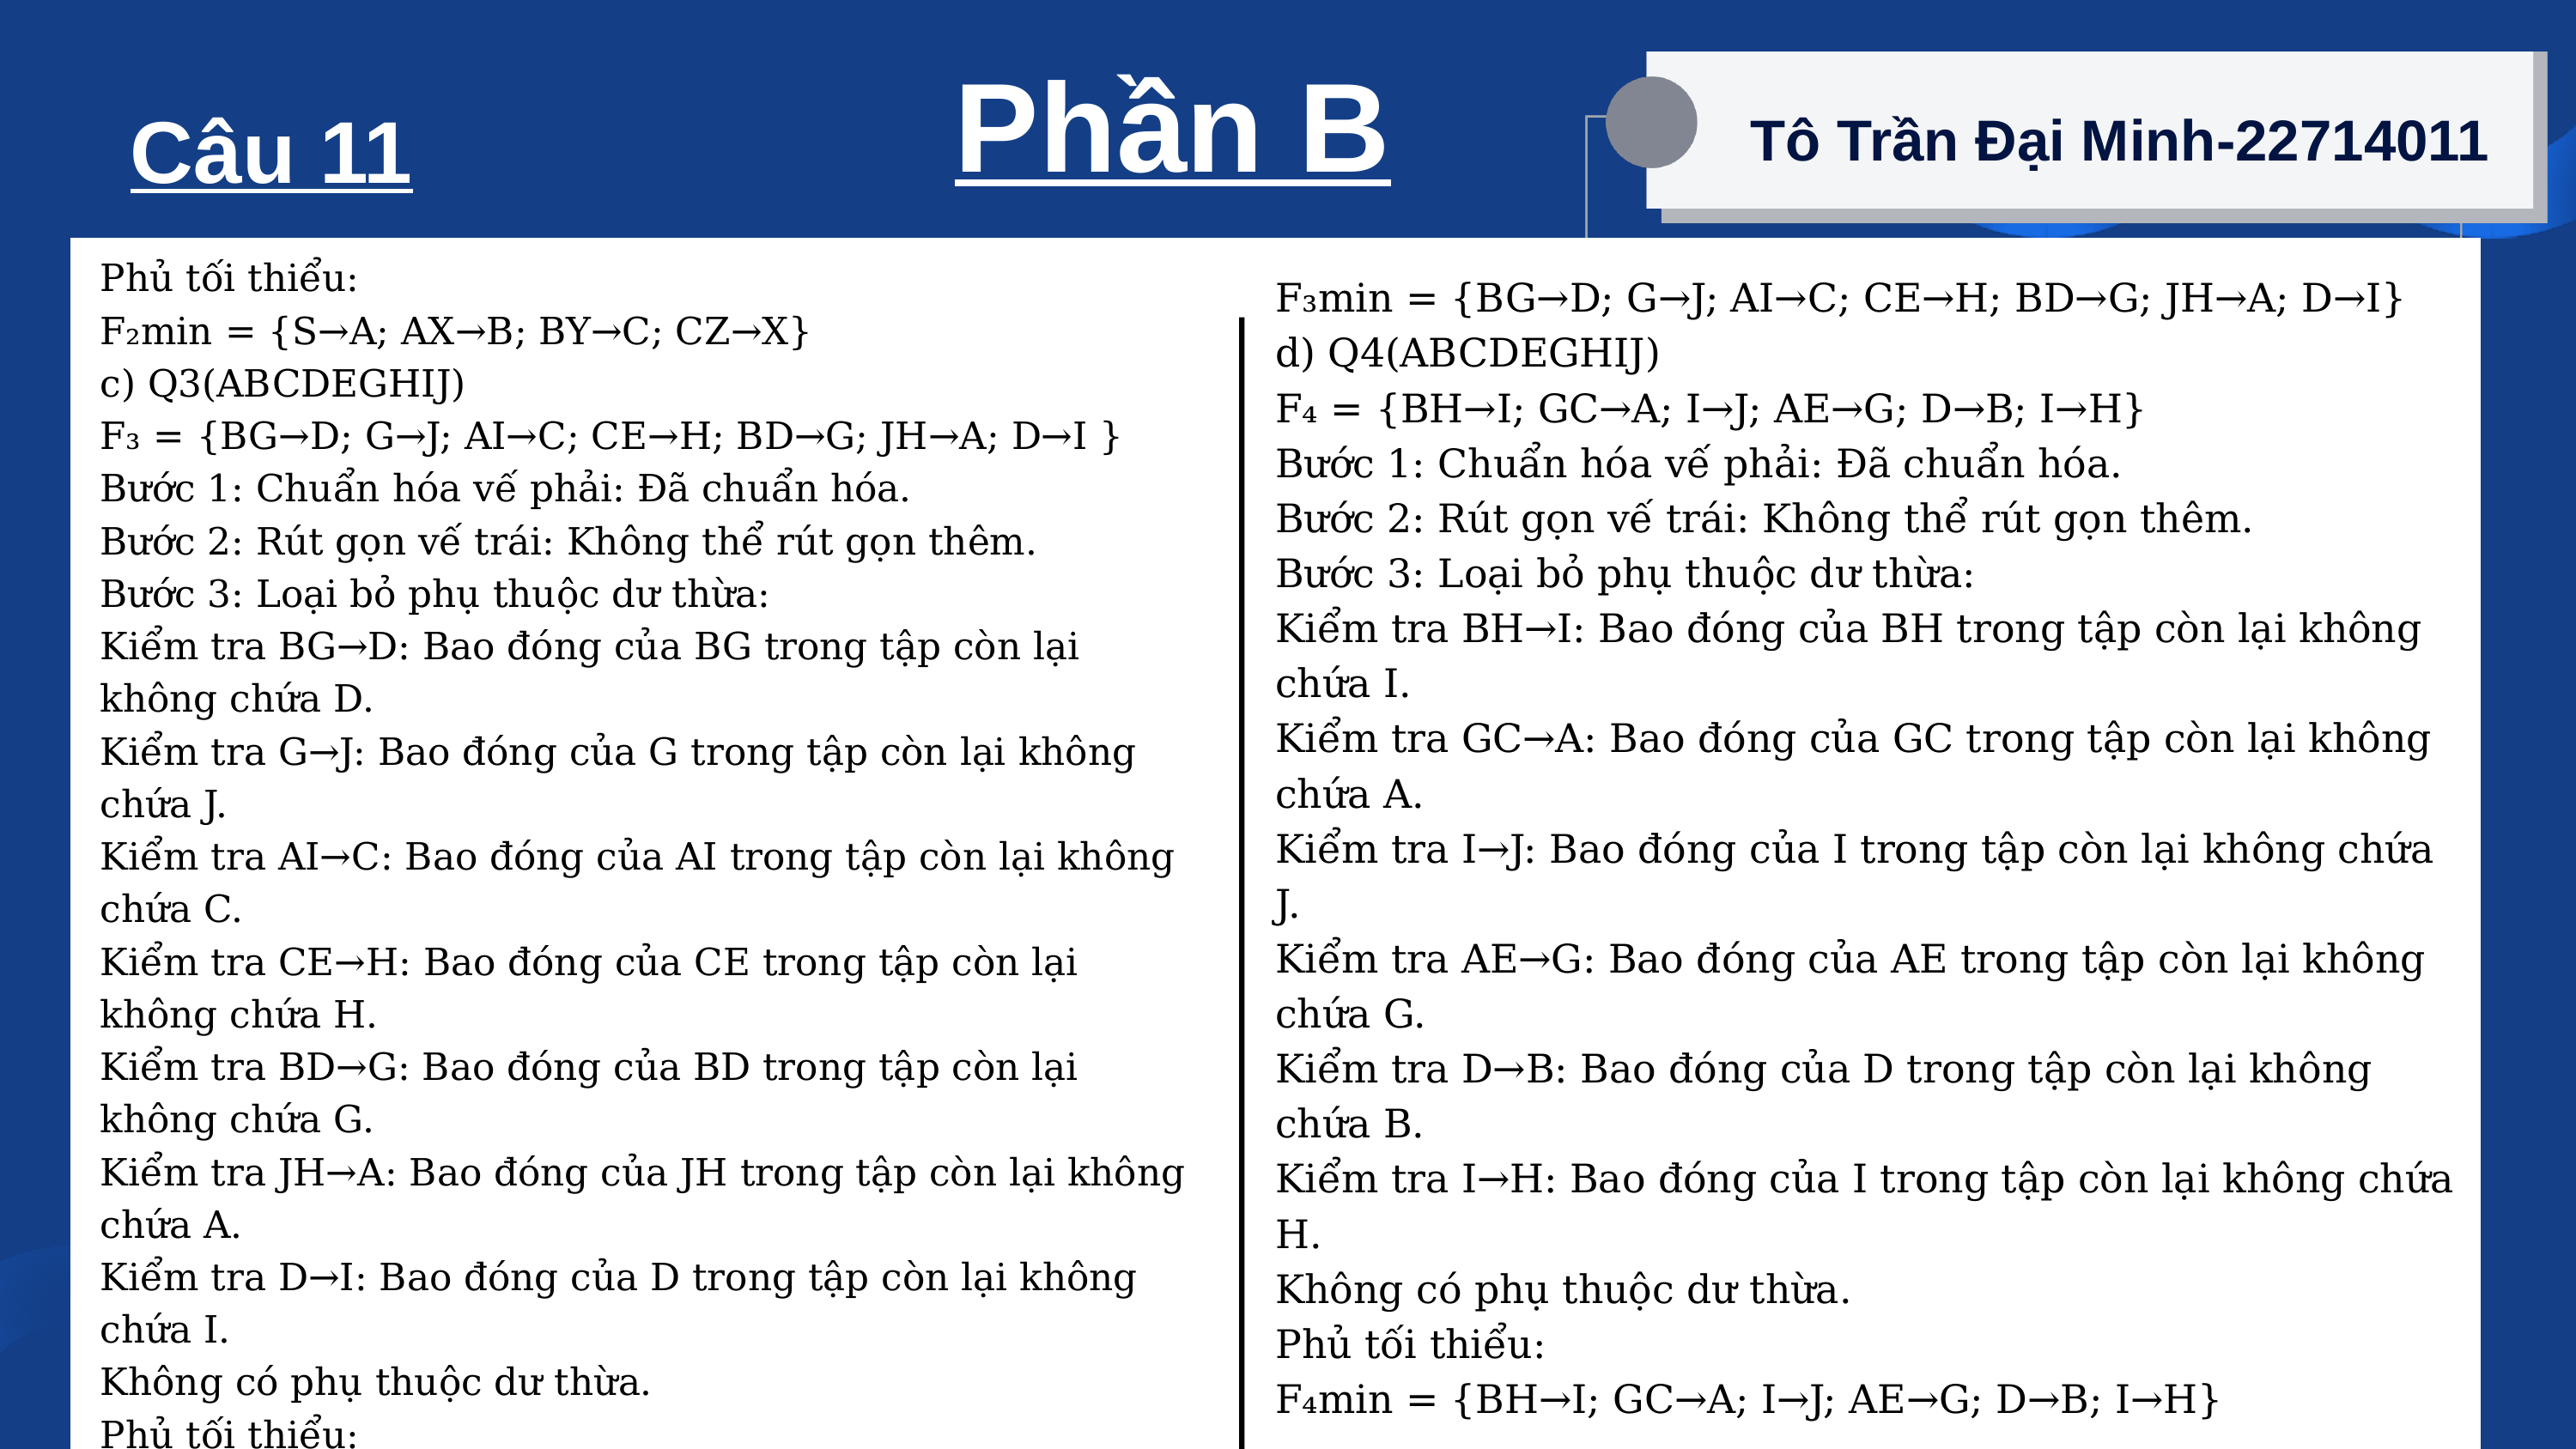

Phần B

Tô Trần Đại Minh-22714011

Câu 11

Phủ tối thiểu:
F₂min = {S→A; AX→B; BY→C; CZ→X}
c) Q3(ABCDEGHIJ)
F₃ = {BG→D; G→J; AI→C; CE→H; BD→G; JH→A; D→I }
Bước 1: Chuẩn hóa vế phải: Đã chuẩn hóa.
Bước 2: Rút gọn vế trái: Không thể rút gọn thêm.
Bước 3: Loại bỏ phụ thuộc dư thừa:
Kiểm tra BG→D: Bao đóng của BG trong tập còn lại không chứa D.
Kiểm tra G→J: Bao đóng của G trong tập còn lại không chứa J.
Kiểm tra AI→C: Bao đóng của AI trong tập còn lại không chứa C.
Kiểm tra CE→H: Bao đóng của CE trong tập còn lại không chứa H.
Kiểm tra BD→G: Bao đóng của BD trong tập còn lại không chứa G.
Kiểm tra JH→A: Bao đóng của JH trong tập còn lại không chứa A.
Kiểm tra D→I: Bao đóng của D trong tập còn lại không chứa I.
Không có phụ thuộc dư thừa.
Phủ tối thiểu:

F₃min = {BG→D; G→J; AI→C; CE→H; BD→G; JH→A; D→I}
d) Q4(ABCDEGHIJ)
F₄ = {BH→I; GC→A; I→J; AE→G; D→B; I→H}
Bước 1: Chuẩn hóa vế phải: Đã chuẩn hóa.
Bước 2: Rút gọn vế trái: Không thể rút gọn thêm.
Bước 3: Loại bỏ phụ thuộc dư thừa:
Kiểm tra BH→I: Bao đóng của BH trong tập còn lại không chứa I.
Kiểm tra GC→A: Bao đóng của GC trong tập còn lại không chứa A.
Kiểm tra I→J: Bao đóng của I trong tập còn lại không chứa J.
Kiểm tra AE→G: Bao đóng của AE trong tập còn lại không chứa G.
Kiểm tra D→B: Bao đóng của D trong tập còn lại không chứa B.
Kiểm tra I→H: Bao đóng của I trong tập còn lại không chứa H.
Không có phụ thuộc dư thừa.
Phủ tối thiểu:
F₄min = {BH→I; GC→A; I→J; AE→G; D→B; I→H}